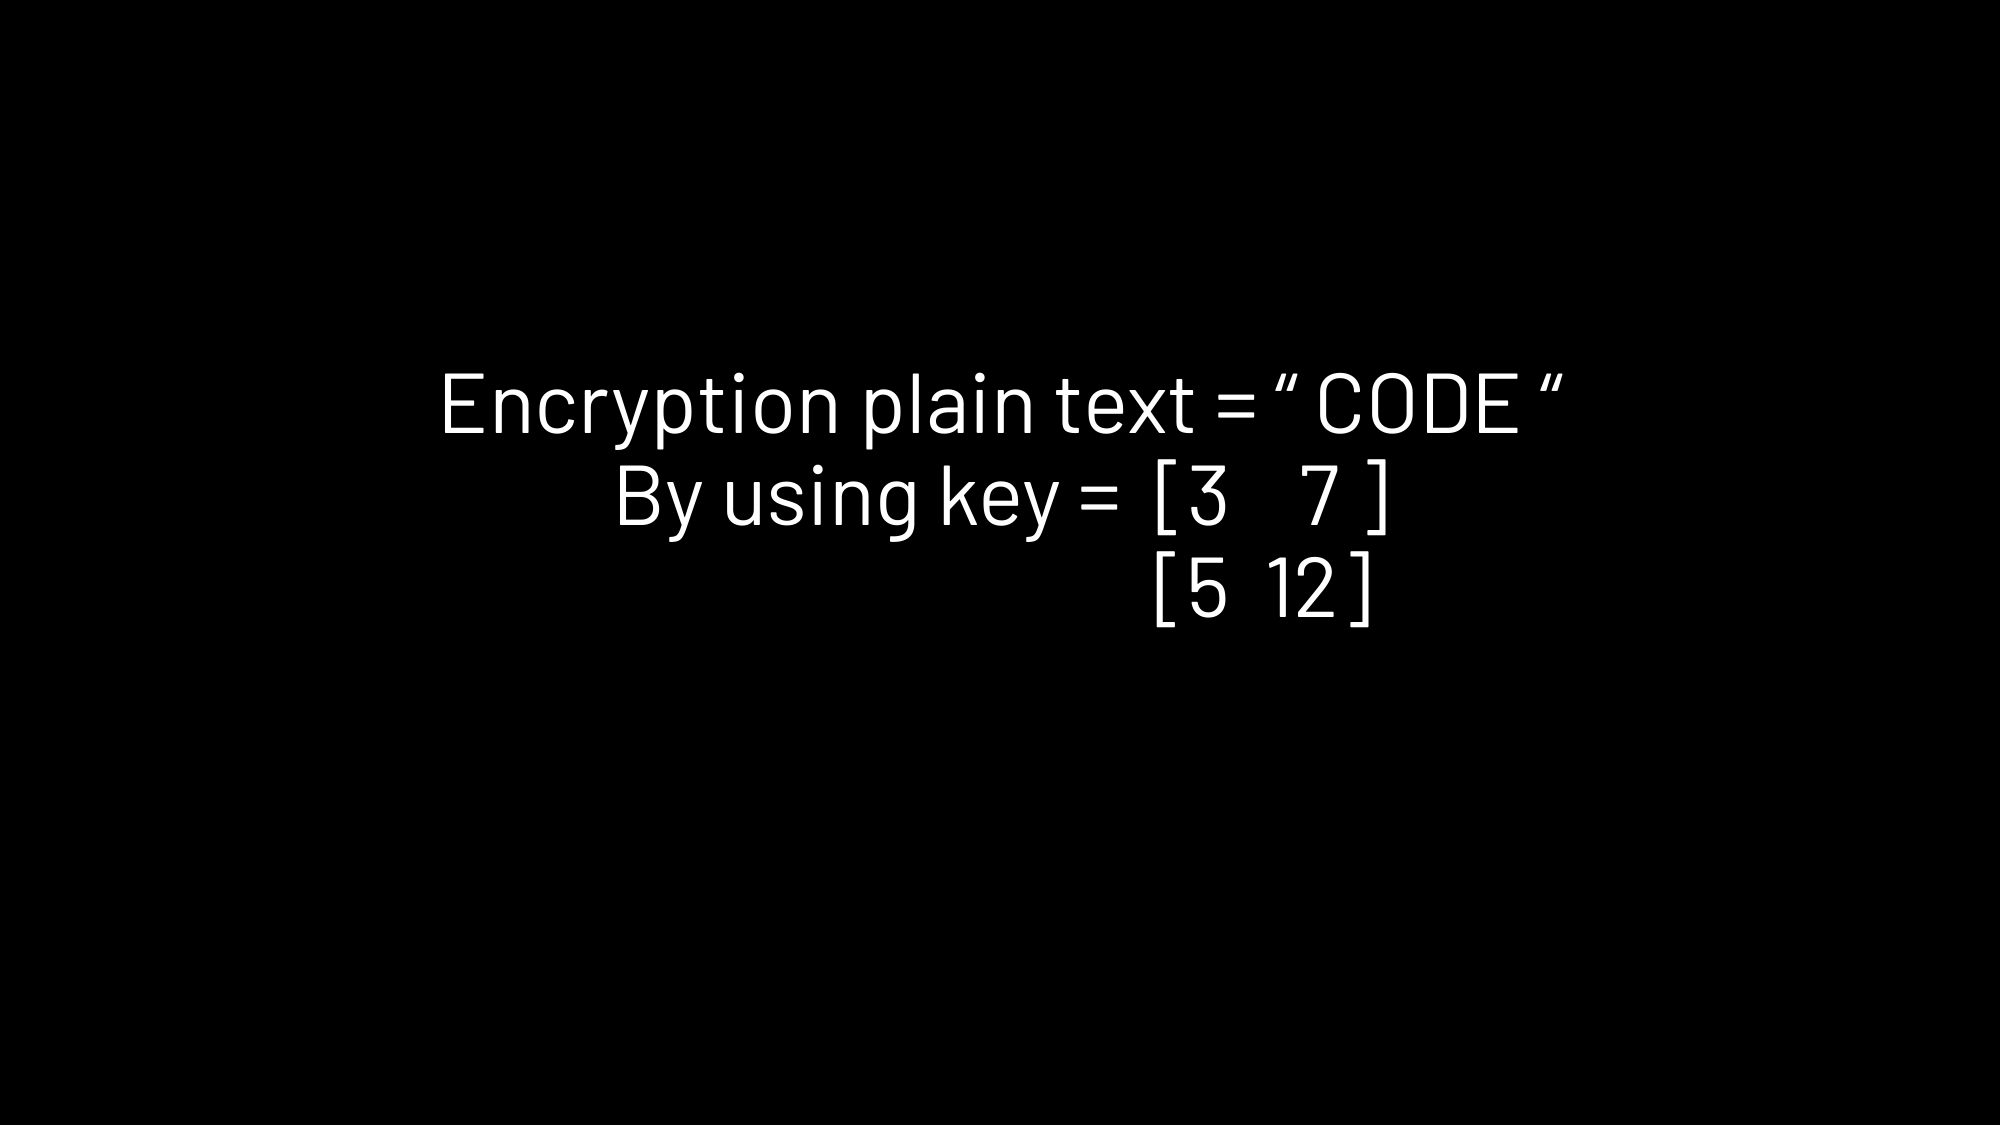

# Encryption plain text = “ CODE “ By using key =  [3    7 ] [5  12]